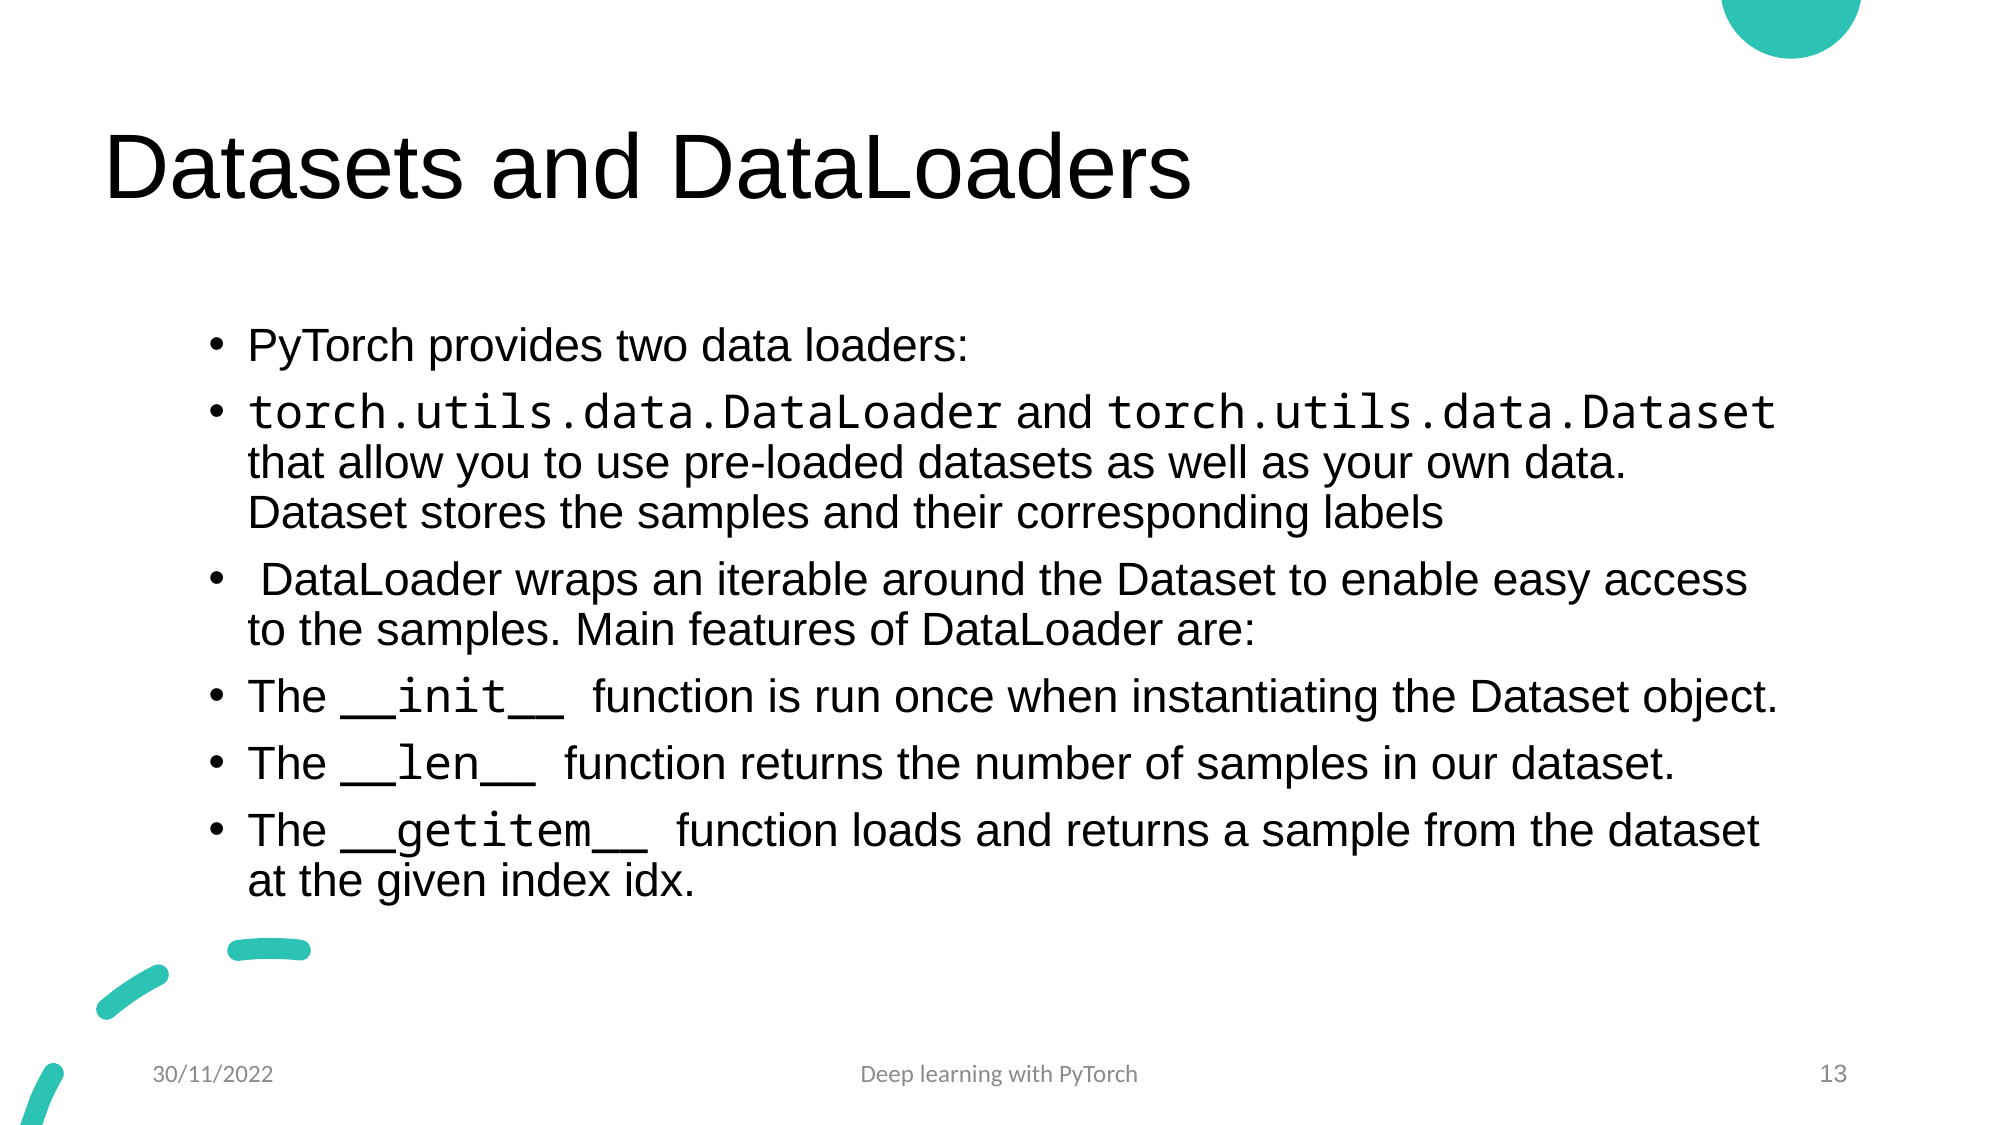

# Datasets and DataLoaders
PyTorch provides two data loaders:
torch.utils.data.DataLoader and torch.utils.data.Dataset that allow you to use pre-loaded datasets as well as your own data. Dataset stores the samples and their corresponding labels
 DataLoader wraps an iterable around the Dataset to enable easy access to the samples. Main features of DataLoader are:
The __init__ function is run once when instantiating the Dataset object.
The __len__ function returns the number of samples in our dataset.
The __getitem__ function loads and returns a sample from the dataset at the given index idx.
30/11/2022
Deep learning with PyTorch
13